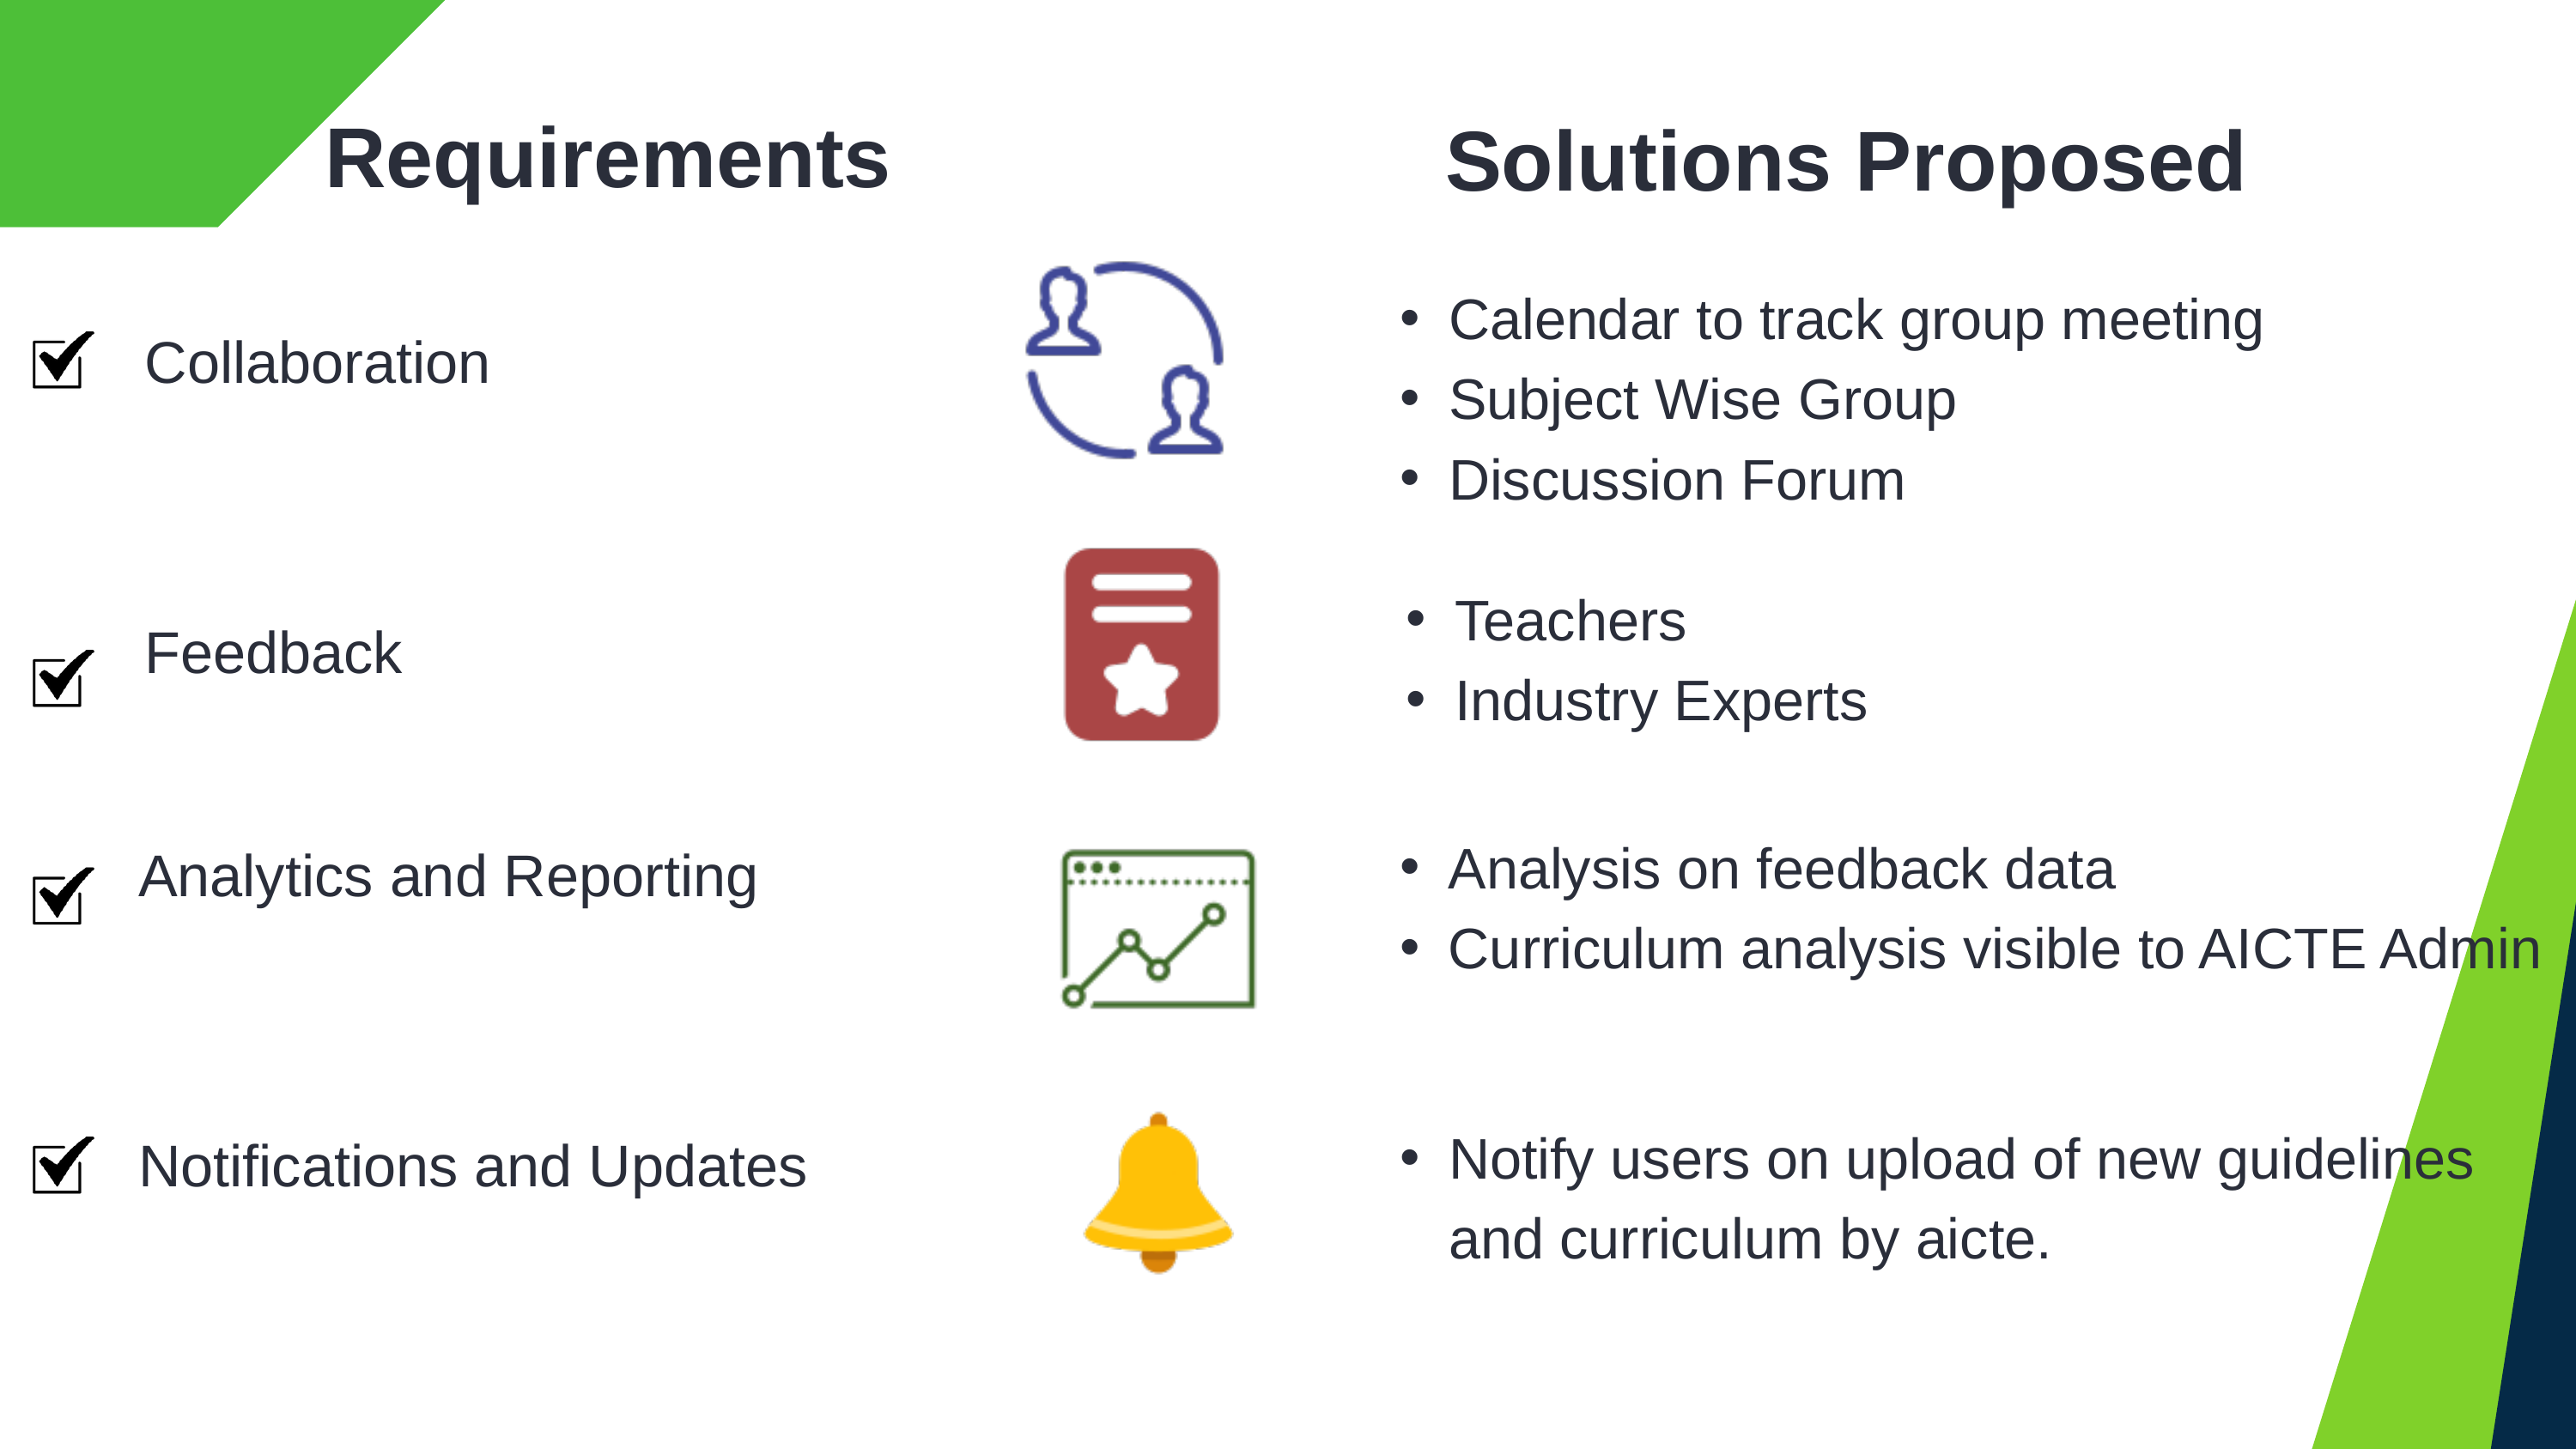

Requirements
Solutions Proposed

Calendar to track group meeting
Subject Wise Group
Discussion Forum
Collaboration

Teachers
Industry Experts

Feedback

Analysis on feedback data
Curriculum analysis visible to AICTE Admin
Analytics and Reporting

Notify users on upload of new guidelines and curriculum by aicte.
Notifications and Updates